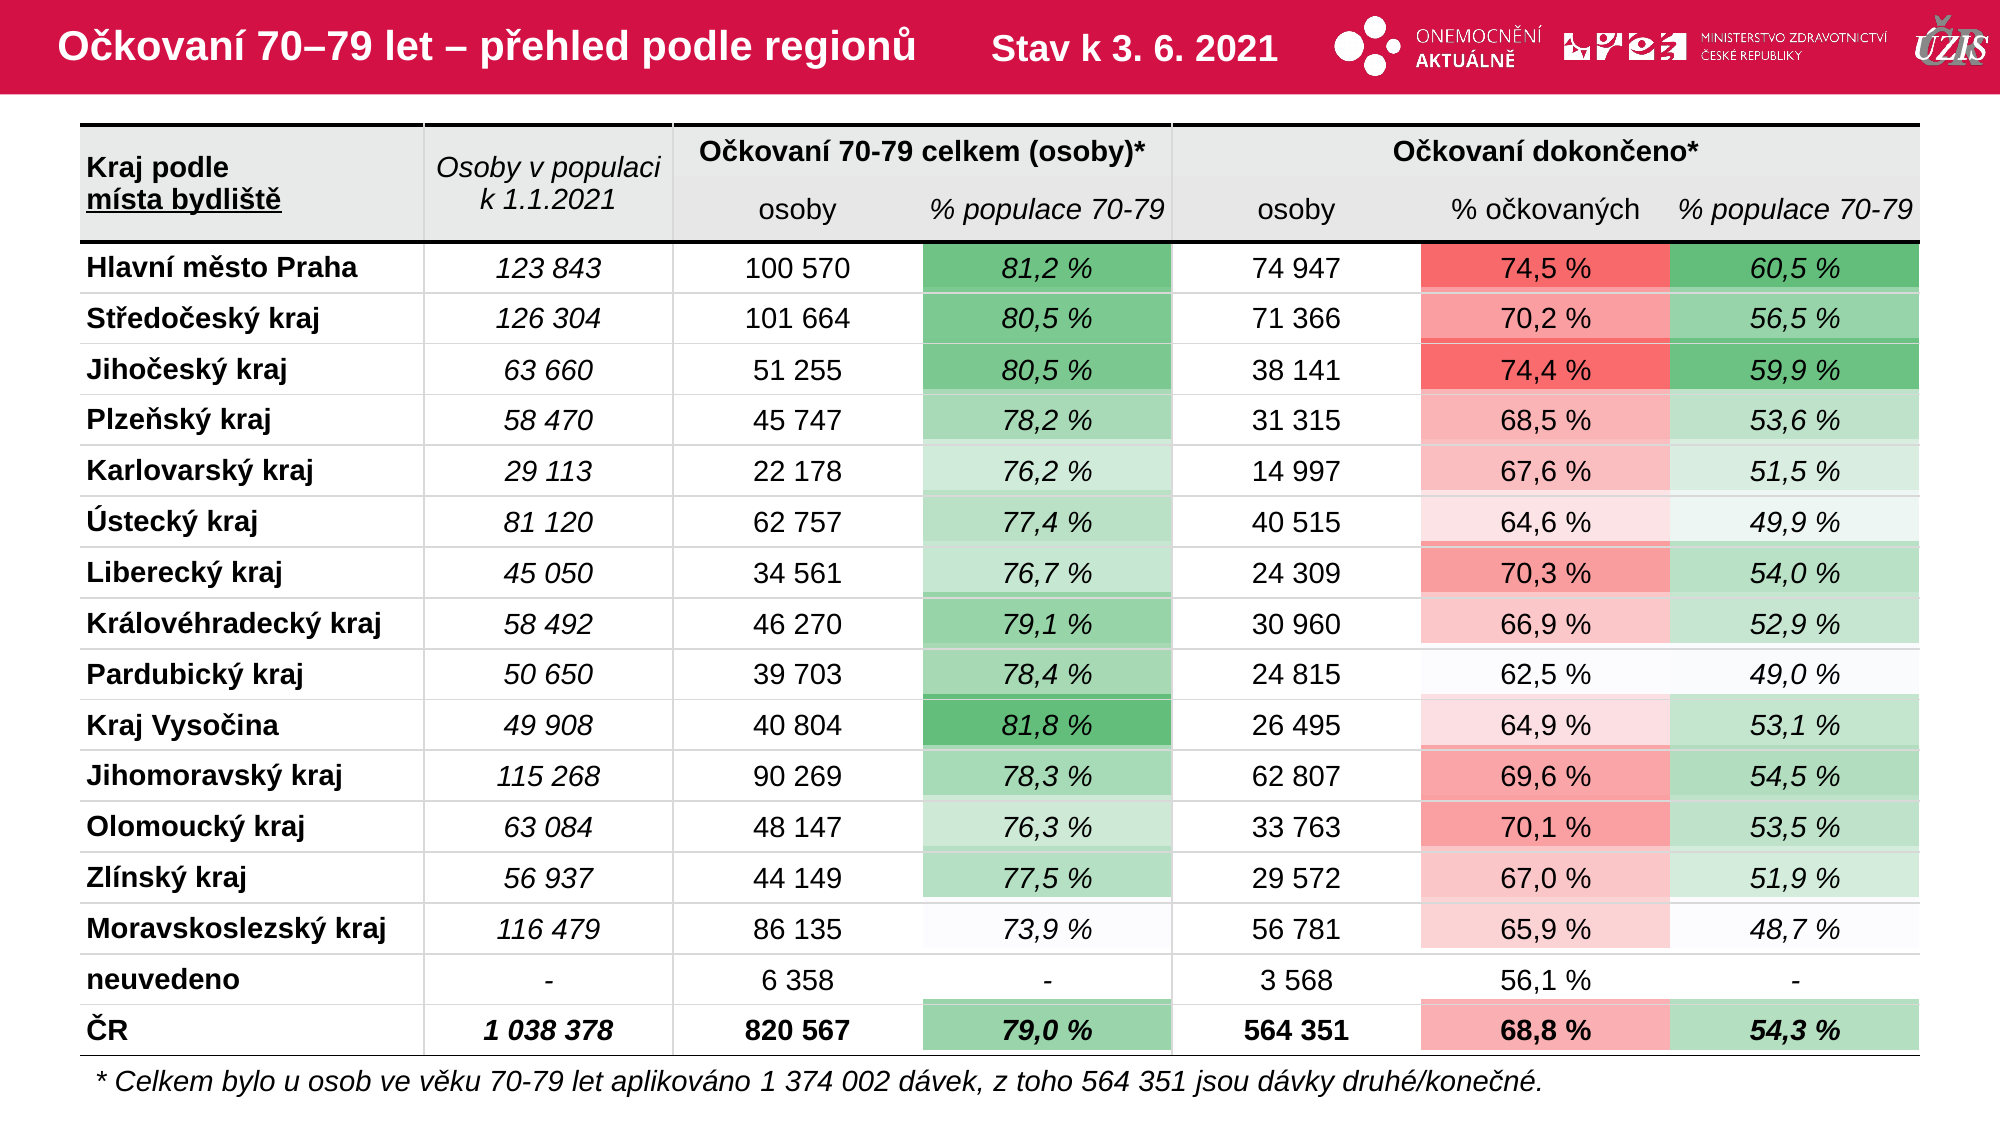

# Očkovaní 70–79 let – přehled podle regionů
Stav k 3. 6. 2021
| Kraj podle místa bydliště | Osoby v populaci k 1.1.2021 | Očkovaní 70-79 celkem (osoby)\* |  | Očkovaní dokončeno\* |  |  |
| --- | --- | --- | --- | --- | --- | --- |
|  |  | osoby | % populace 70-79 | osoby | % očkovaných | % populace 70-79 |
| Hlavní město Praha | 123 843 | 100 570 | 81,2 % | 74 947 | 74,5 % | 60,5 % |
| Středočeský kraj | 126 304 | 101 664 | 80,5 % | 71 366 | 70,2 % | 56,5 % |
| Jihočeský kraj | 63 660 | 51 255 | 80,5 % | 38 141 | 74,4 % | 59,9 % |
| Plzeňský kraj | 58 470 | 45 747 | 78,2 % | 31 315 | 68,5 % | 53,6 % |
| Karlovarský kraj | 29 113 | 22 178 | 76,2 % | 14 997 | 67,6 % | 51,5 % |
| Ústecký kraj | 81 120 | 62 757 | 77,4 % | 40 515 | 64,6 % | 49,9 % |
| Liberecký kraj | 45 050 | 34 561 | 76,7 % | 24 309 | 70,3 % | 54,0 % |
| Královéhradecký kraj | 58 492 | 46 270 | 79,1 % | 30 960 | 66,9 % | 52,9 % |
| Pardubický kraj | 50 650 | 39 703 | 78,4 % | 24 815 | 62,5 % | 49,0 % |
| Kraj Vysočina | 49 908 | 40 804 | 81,8 % | 26 495 | 64,9 % | 53,1 % |
| Jihomoravský kraj | 115 268 | 90 269 | 78,3 % | 62 807 | 69,6 % | 54,5 % |
| Olomoucký kraj | 63 084 | 48 147 | 76,3 % | 33 763 | 70,1 % | 53,5 % |
| Zlínský kraj | 56 937 | 44 149 | 77,5 % | 29 572 | 67,0 % | 51,9 % |
| Moravskoslezský kraj | 116 479 | 86 135 | 73,9 % | 56 781 | 65,9 % | 48,7 % |
| neuvedeno | - | 6 358 | - | 3 568 | 56,1 % | - |
| ČR | 1 038 378 | 820 567 | 79,0 % | 564 351 | 68,8 % | 54,3 % |
|  |  |  |  |  |  |
| --- | --- | --- | --- | --- | --- |
|  |  |  |  |  |  |
|  |  |  |  |  |  |
|  |  |  |  |  |  |
|  |  |  |  |  |  |
|  |  |  |  |  |  |
|  |  |  |  |  |  |
|  |  |  |  |  |  |
|  |  |  |  |  |  |
|  |  |  |  |  |  |
|  |  |  |  |  |  |
|  |  |  |  |  |  |
|  |  |  |  |  |  |
|  |  |  |  |  |  |
|  |  |  |  |  |  |
|  |  |  |  |  |  |
* Celkem bylo u osob ve věku 70-79 let aplikováno 1 374 002 dávek, z toho 564 351 jsou dávky druhé/konečné.